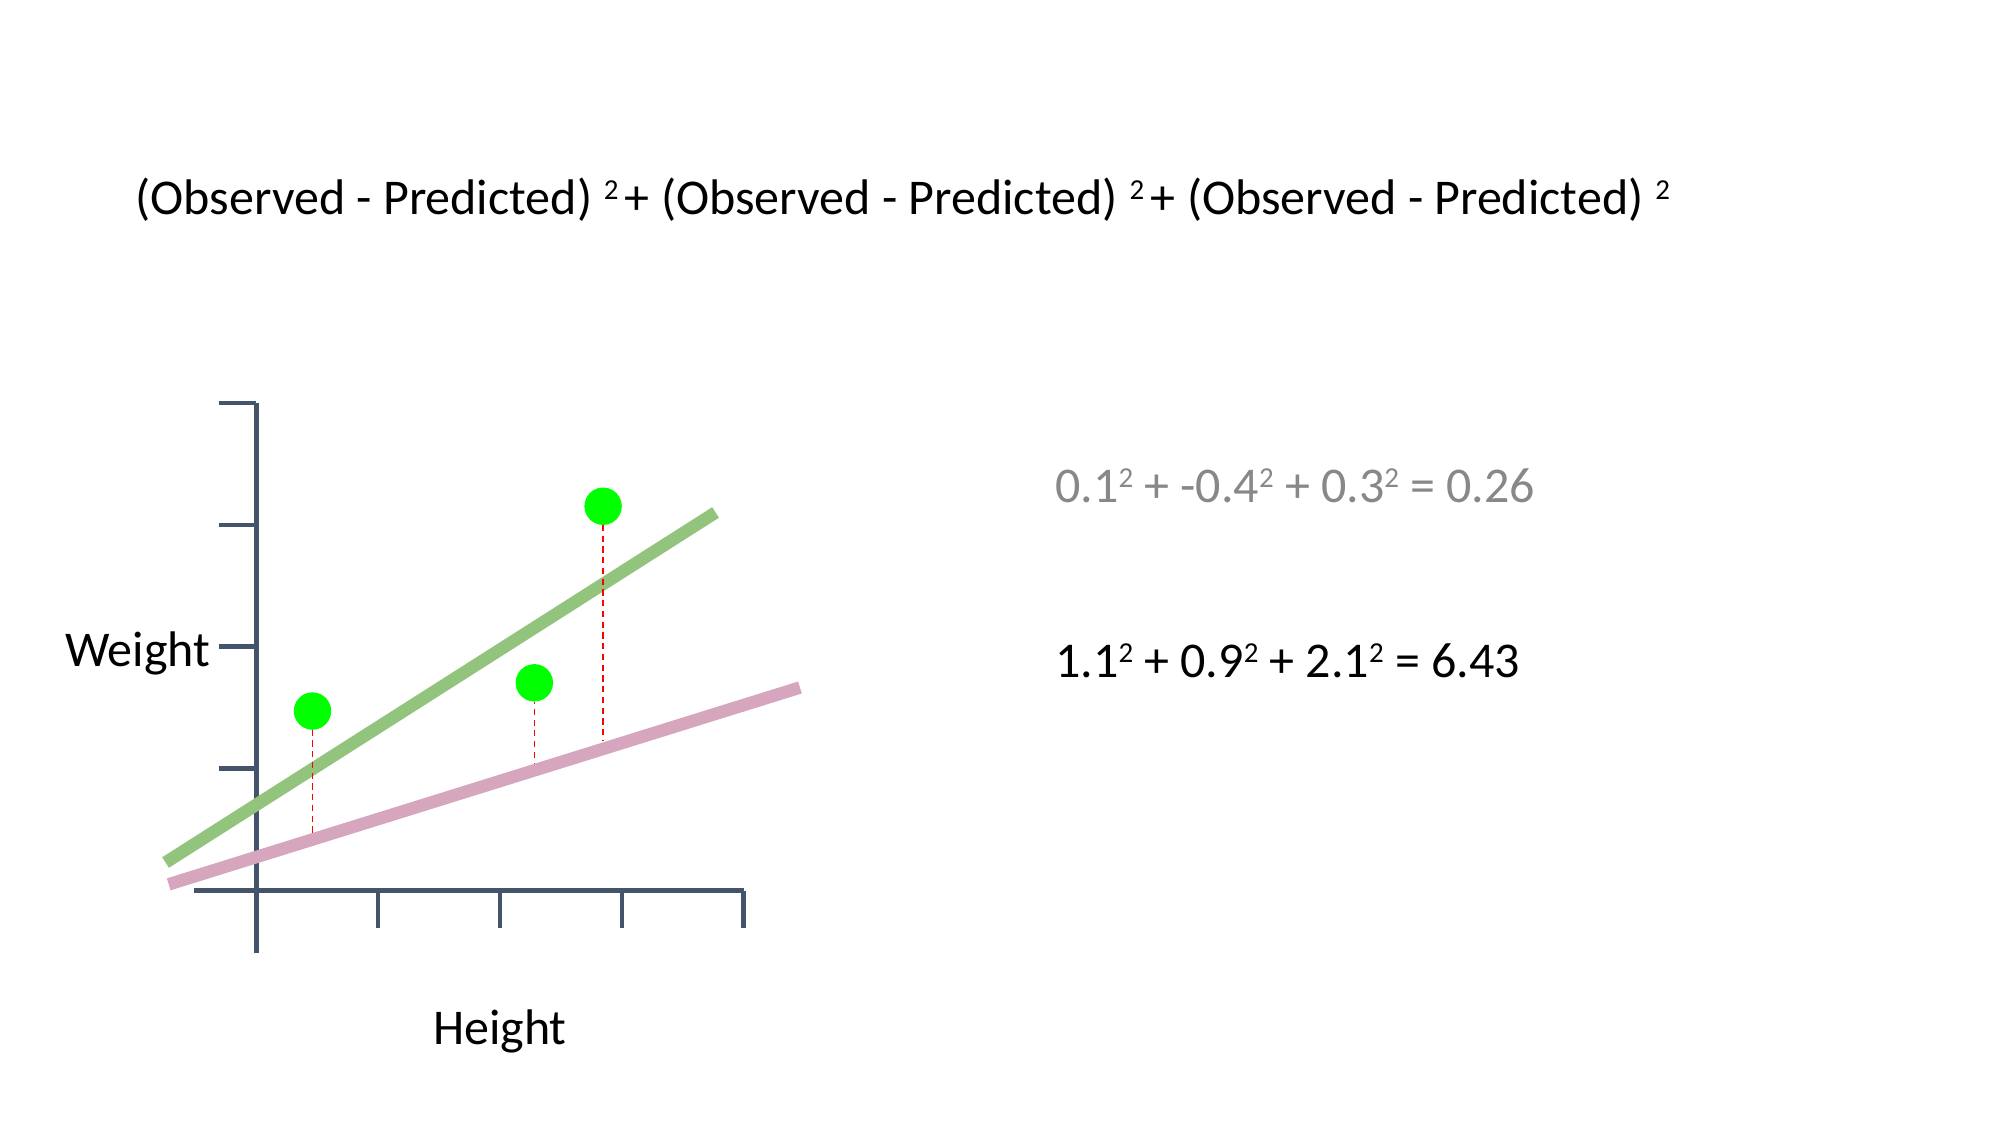

(Observed - Predicted) 2 + (Observed - Predicted) 2 + (Observed - Predicted) 2
0.12 + -0.42 + 0.32 = 0.26

Weight
1.12 + 0.92 + 2.12 = 6.43

Height